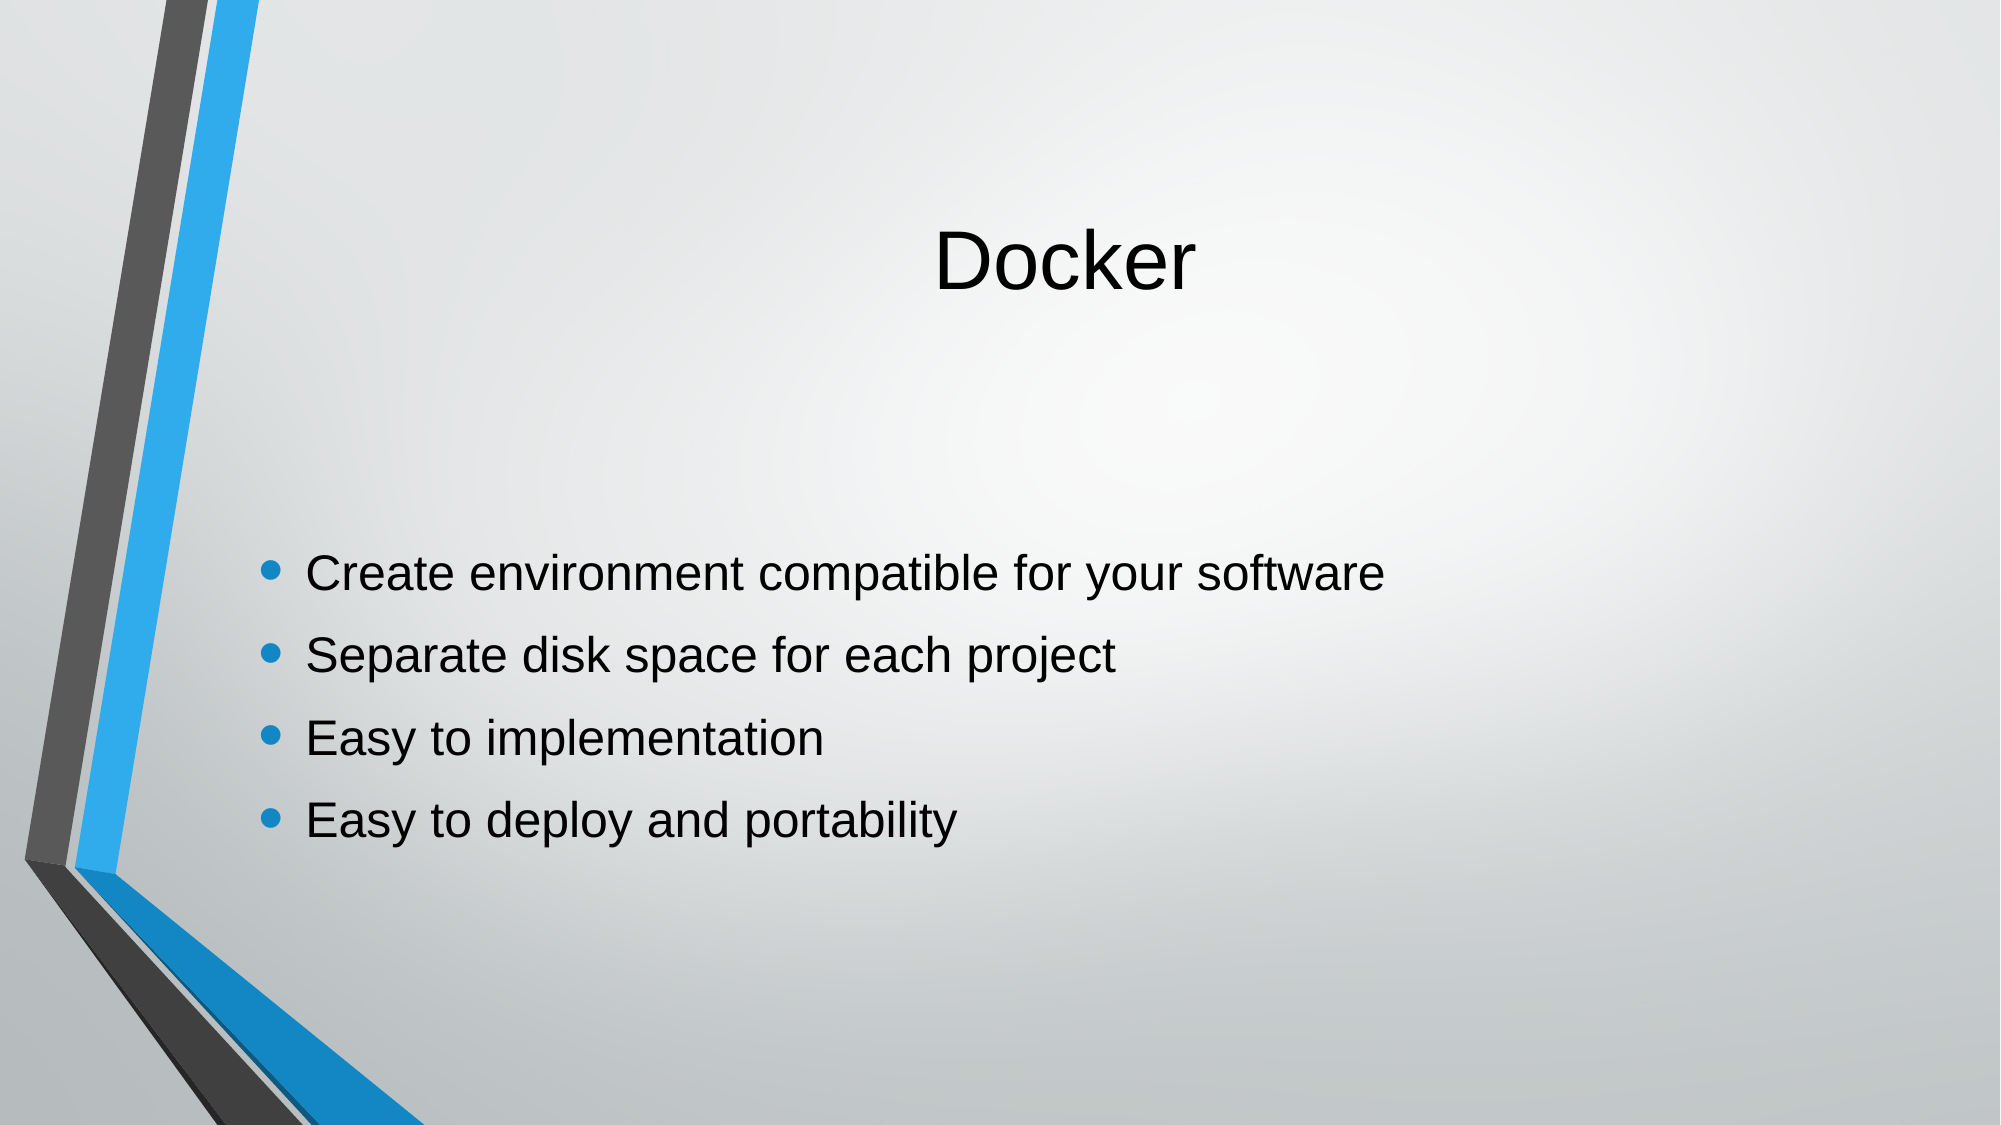

# Docker
Create environment compatible for your software
Separate disk space for each project
Easy to implementation
Easy to deploy and portability